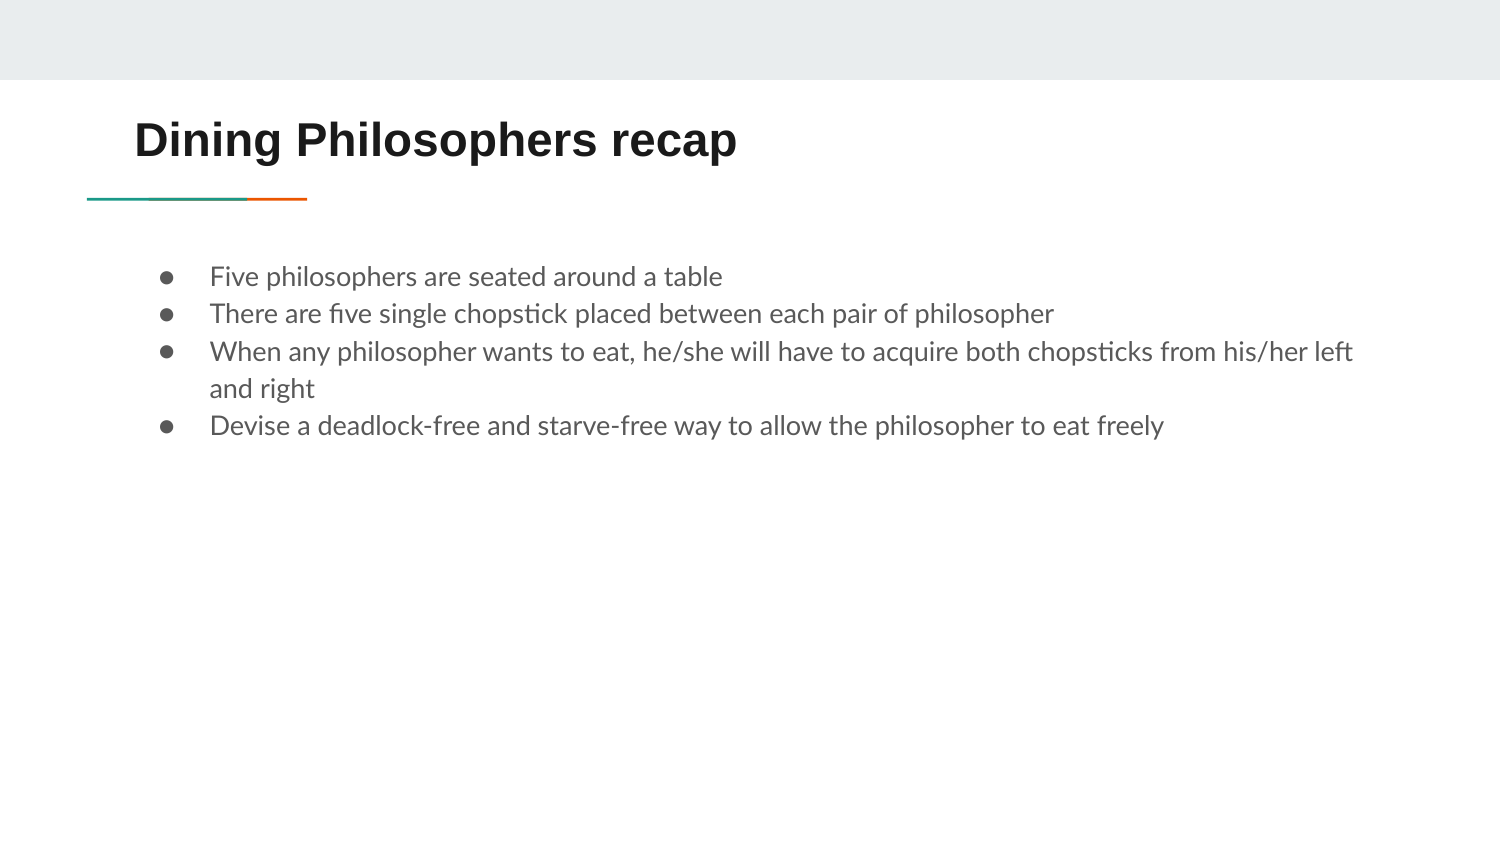

# Dining Philosophers recap
Five philosophers are seated around a table
There are five single chopstick placed between each pair of philosopher
When any philosopher wants to eat, he/she will have to acquire both chopsticks from his/her left and right
Devise a deadlock-free and starve-free way to allow the philosopher to eat freely